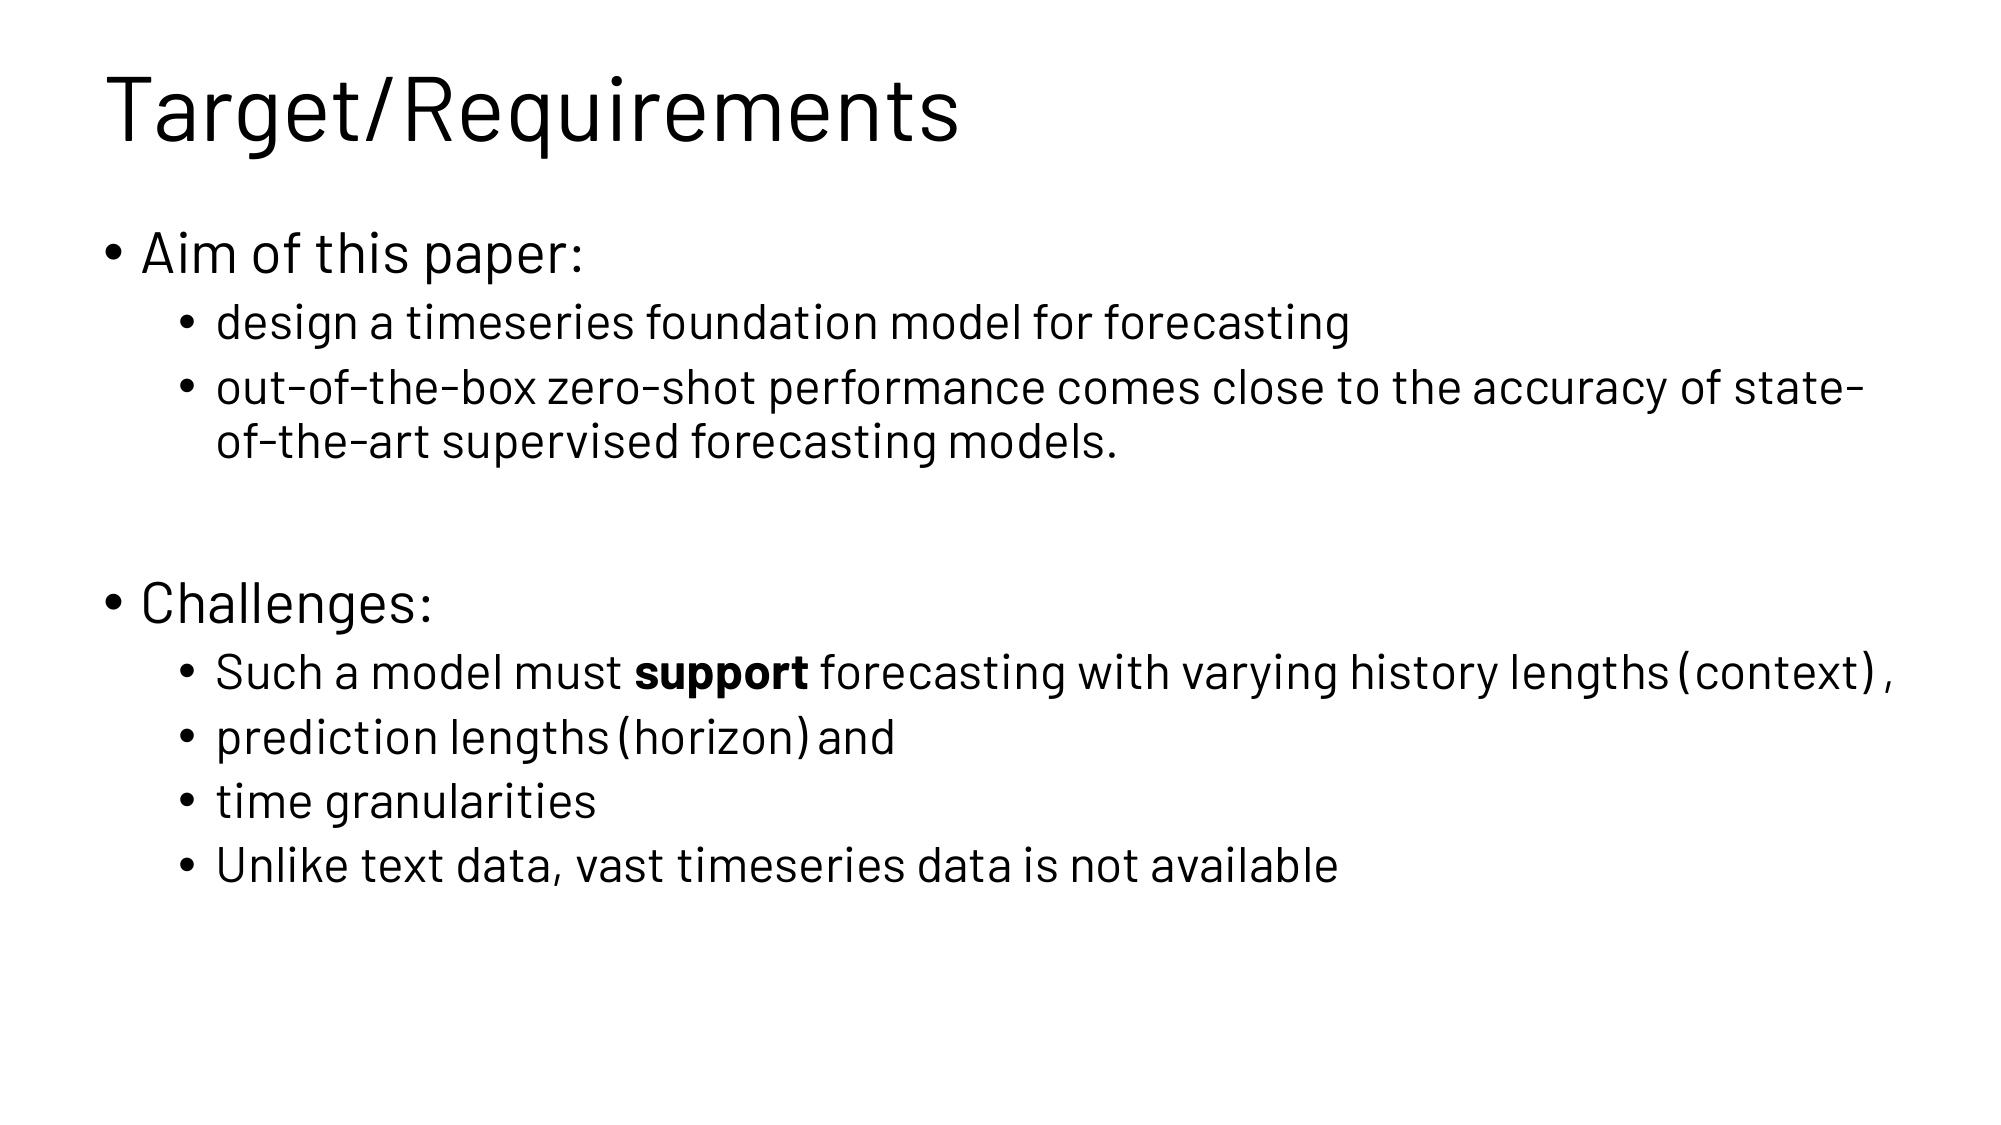

# Target/Requirements
Aim of this paper:
design a timeseries foundation model for forecasting ﻿
out-of-the-box zero-shot performance comes close to the accuracy of state-of-the-art supervised forecasting models.

Challenges:
﻿Such a model must support forecasting with varying history lengths (context) ,
prediction lengths (horizon) and
time granularities
Unlike text data, vast timeseries data is not available